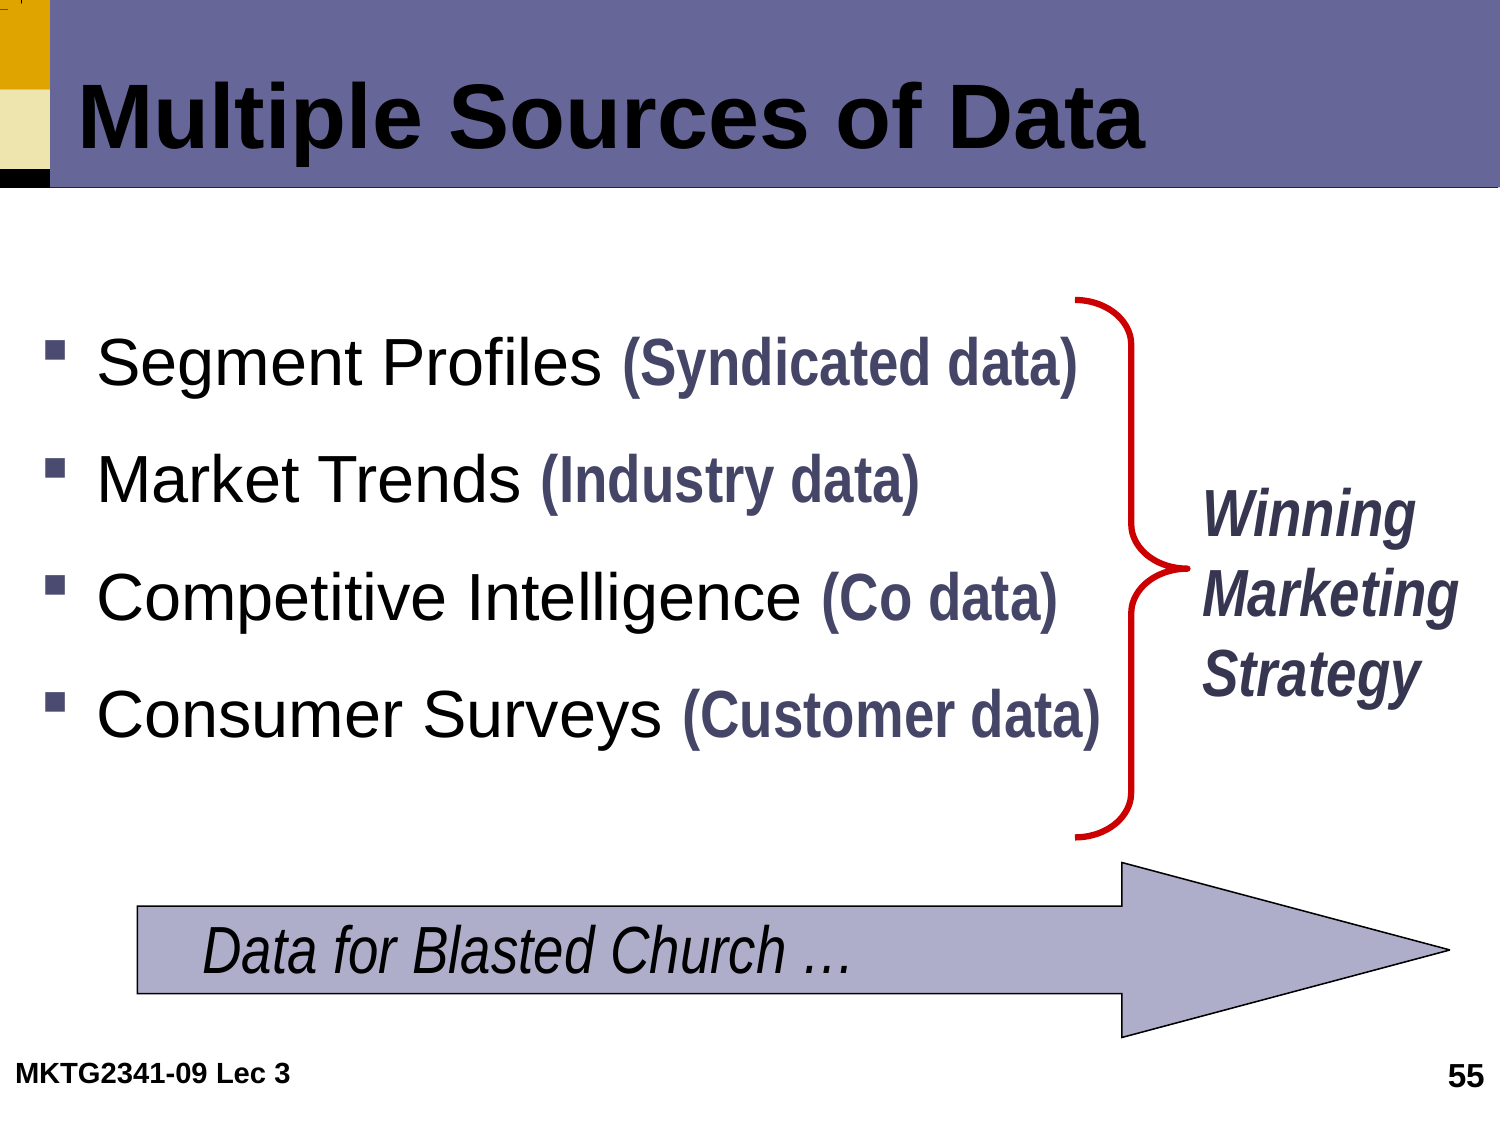

Multiple Sources of Data
Segment Profiles (Syndicated data)
Market Trends (Industry data)
Competitive Intelligence (Co data)
Consumer Surveys (Customer data)

Winning Marketing Strategy

Data for Blasted Church …
MKTG2341-09 Lec 3
55